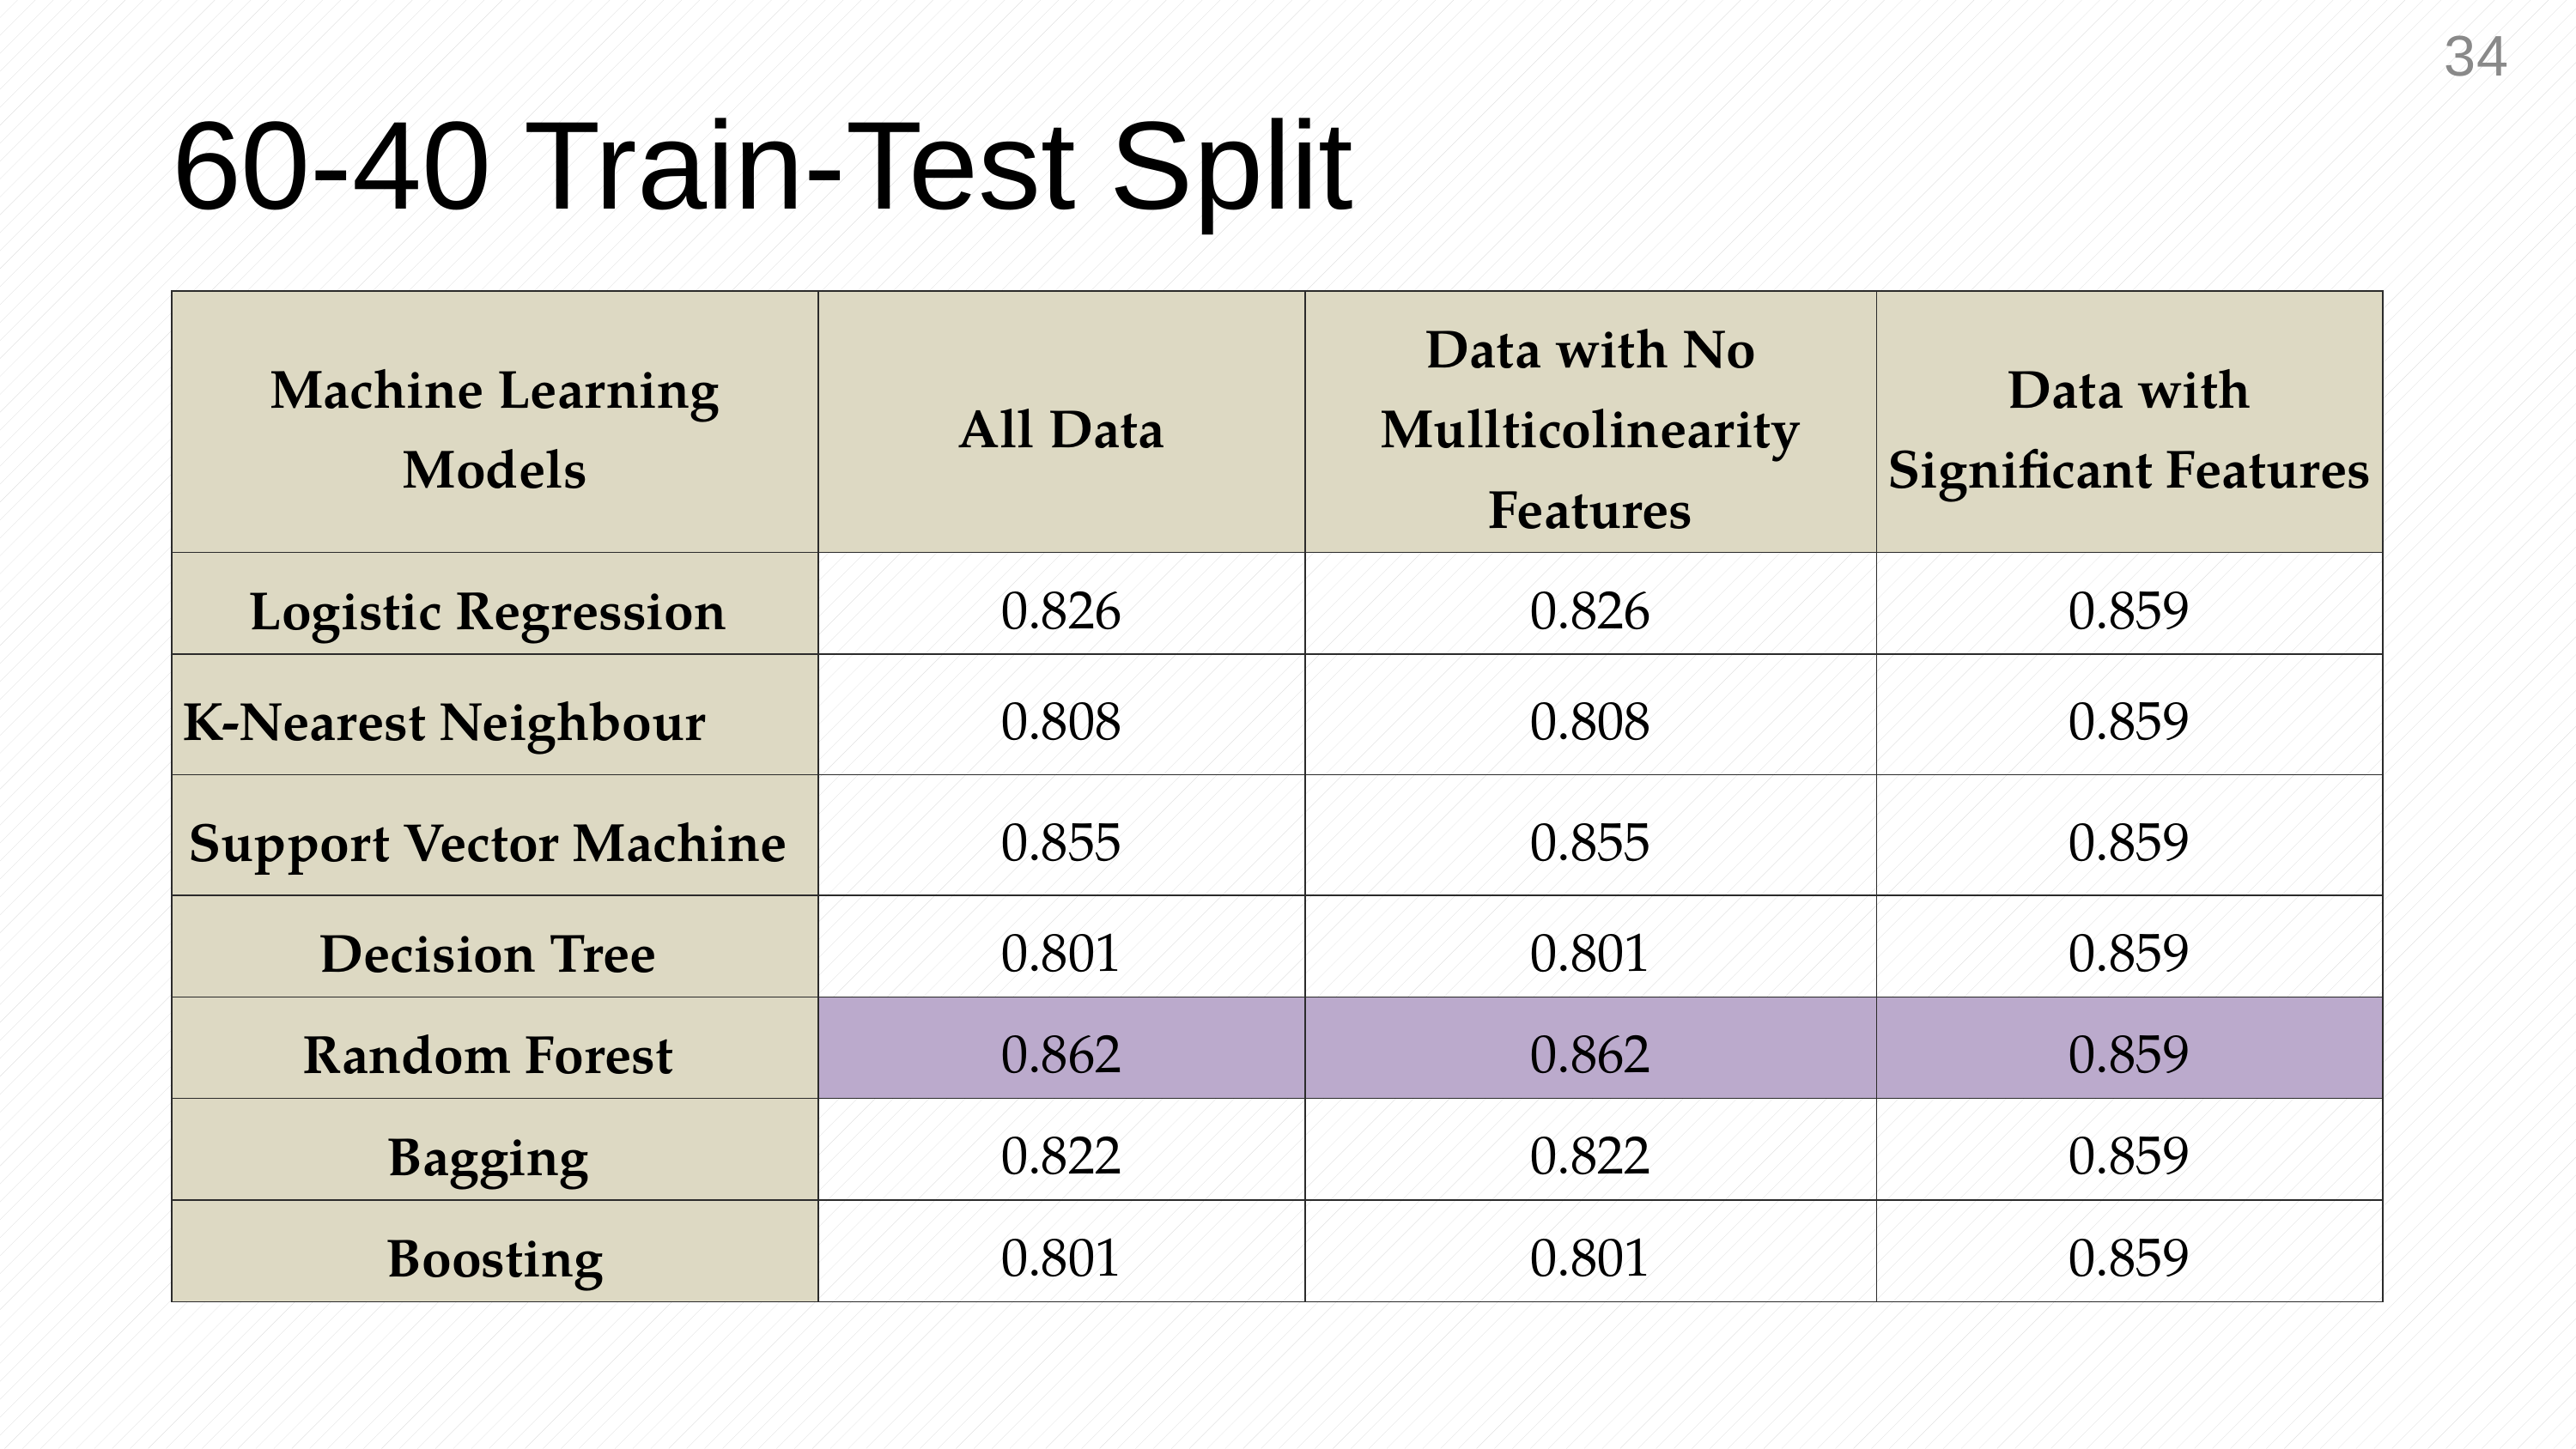

34
60-40 Train-Test Split
| Machine Learning Models | All Data | Data with No Mullticolinearity Features | Data with Significant Features |
| --- | --- | --- | --- |
| Logistic Regression | 0.826 | 0.826 | 0.859 |
| K-Nearest Neighbour | 0.808 | 0.808 | 0.859 |
| Support Vector Machine | 0.855 | 0.855 | 0.859 |
| Decision Tree | 0.801 | 0.801 | 0.859 |
| Random Forest | 0.862 | 0.862 | 0.859 |
| Bagging | 0.822 | 0.822 | 0.859 |
| Boosting | 0.801 | 0.801 | 0.859 |